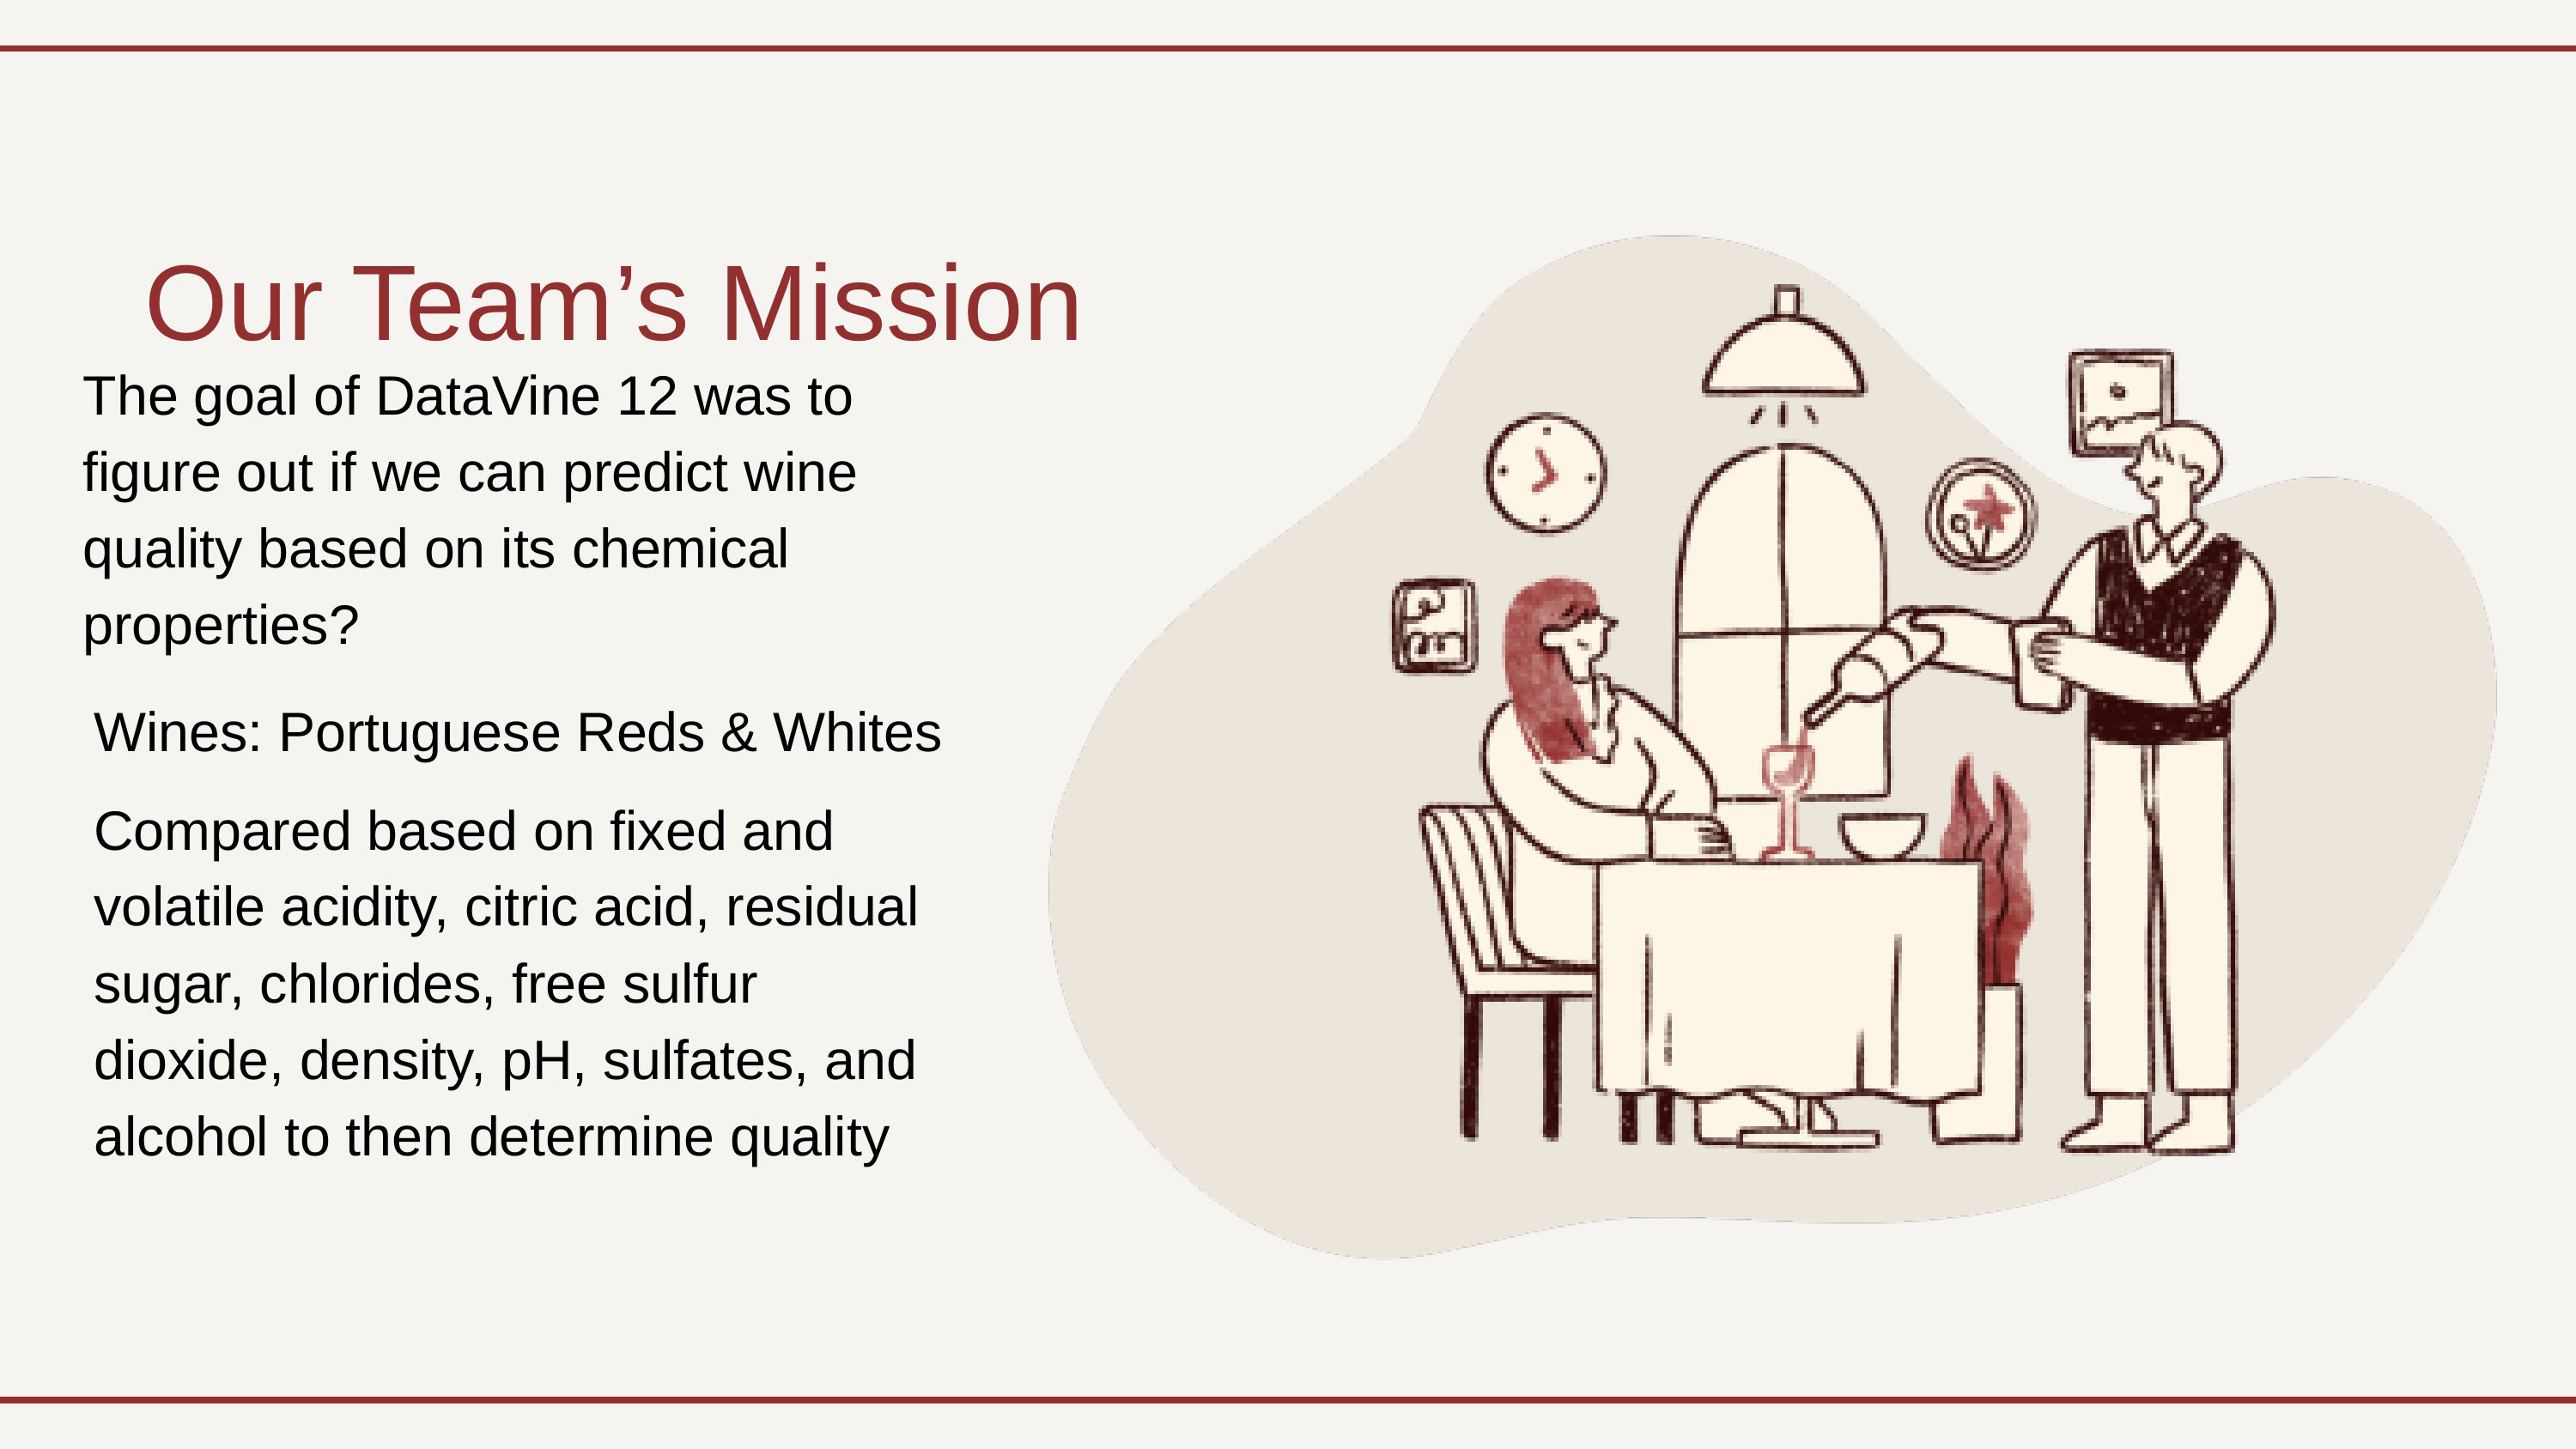

Our Team’s Mission

The goal of DataVine 12 was to figure out if we can predict wine quality based on its chemical properties?

Wines: Portuguese Reds & Whites
Compared based on fixed and volatile acidity, citric acid, residual sugar, chlorides, free sulfur dioxide, density, pH, sulfates, and alcohol to then determine quality